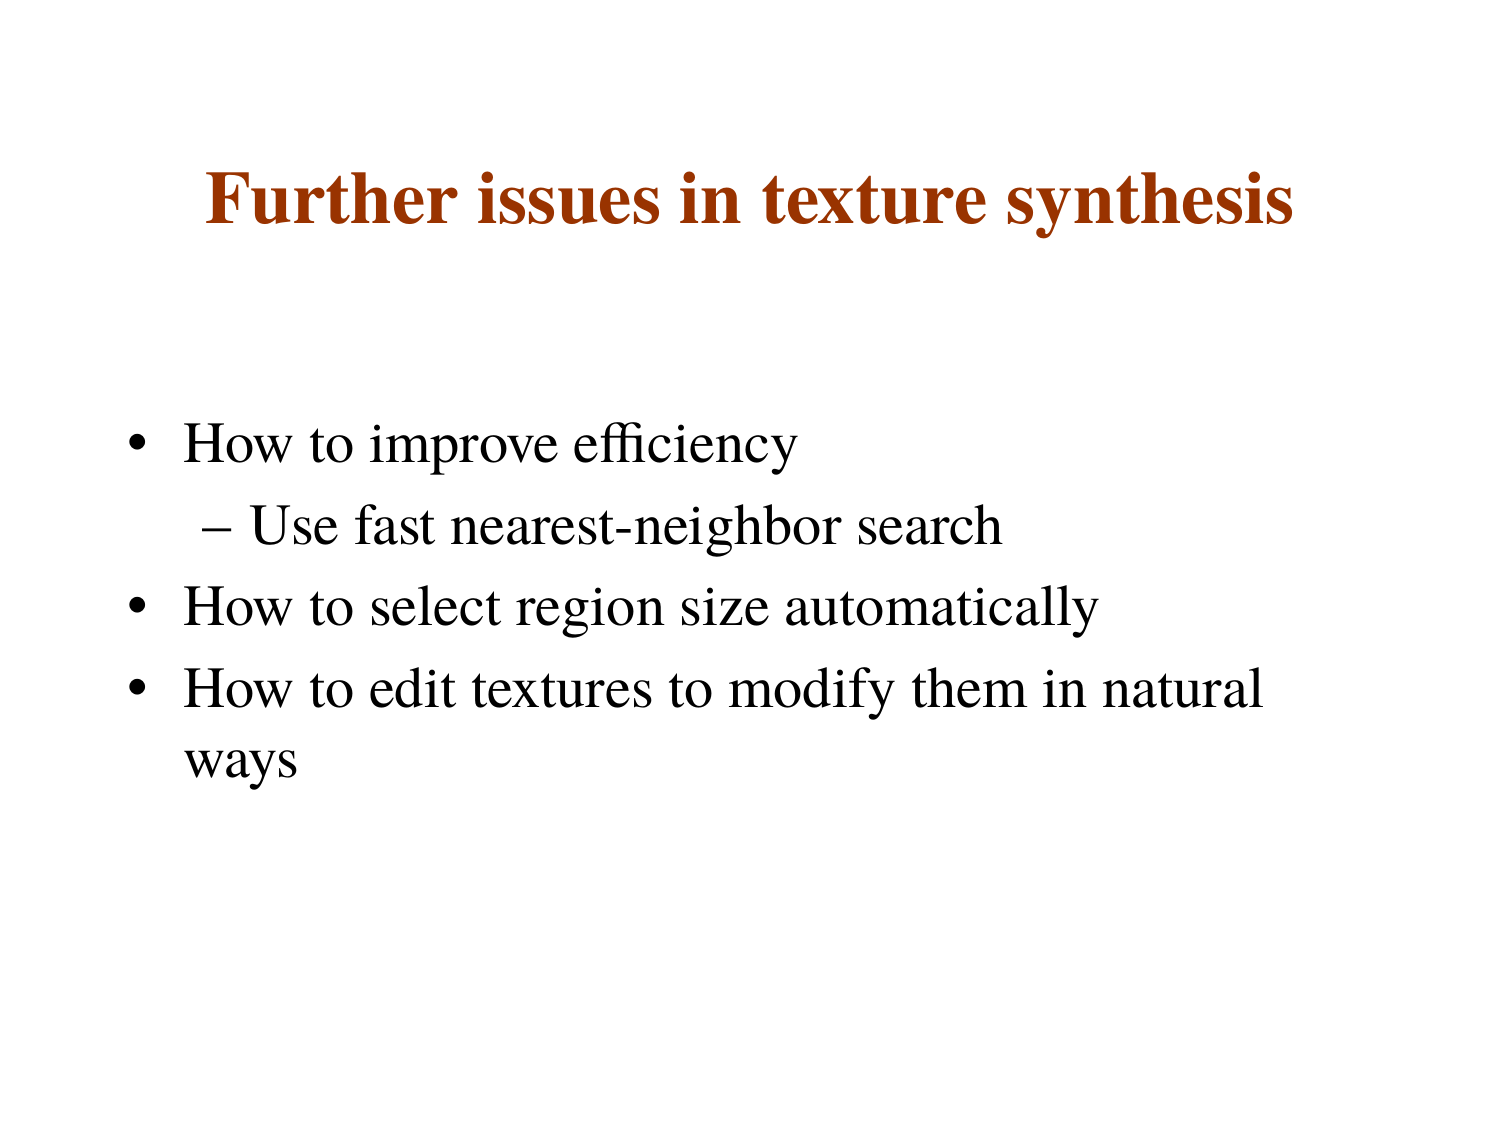

# Further issues in texture synthesis

How to improve efficiency
Use fast nearest-neighbor search
How to select region size automatically
How to edit textures to modify them in natural ways